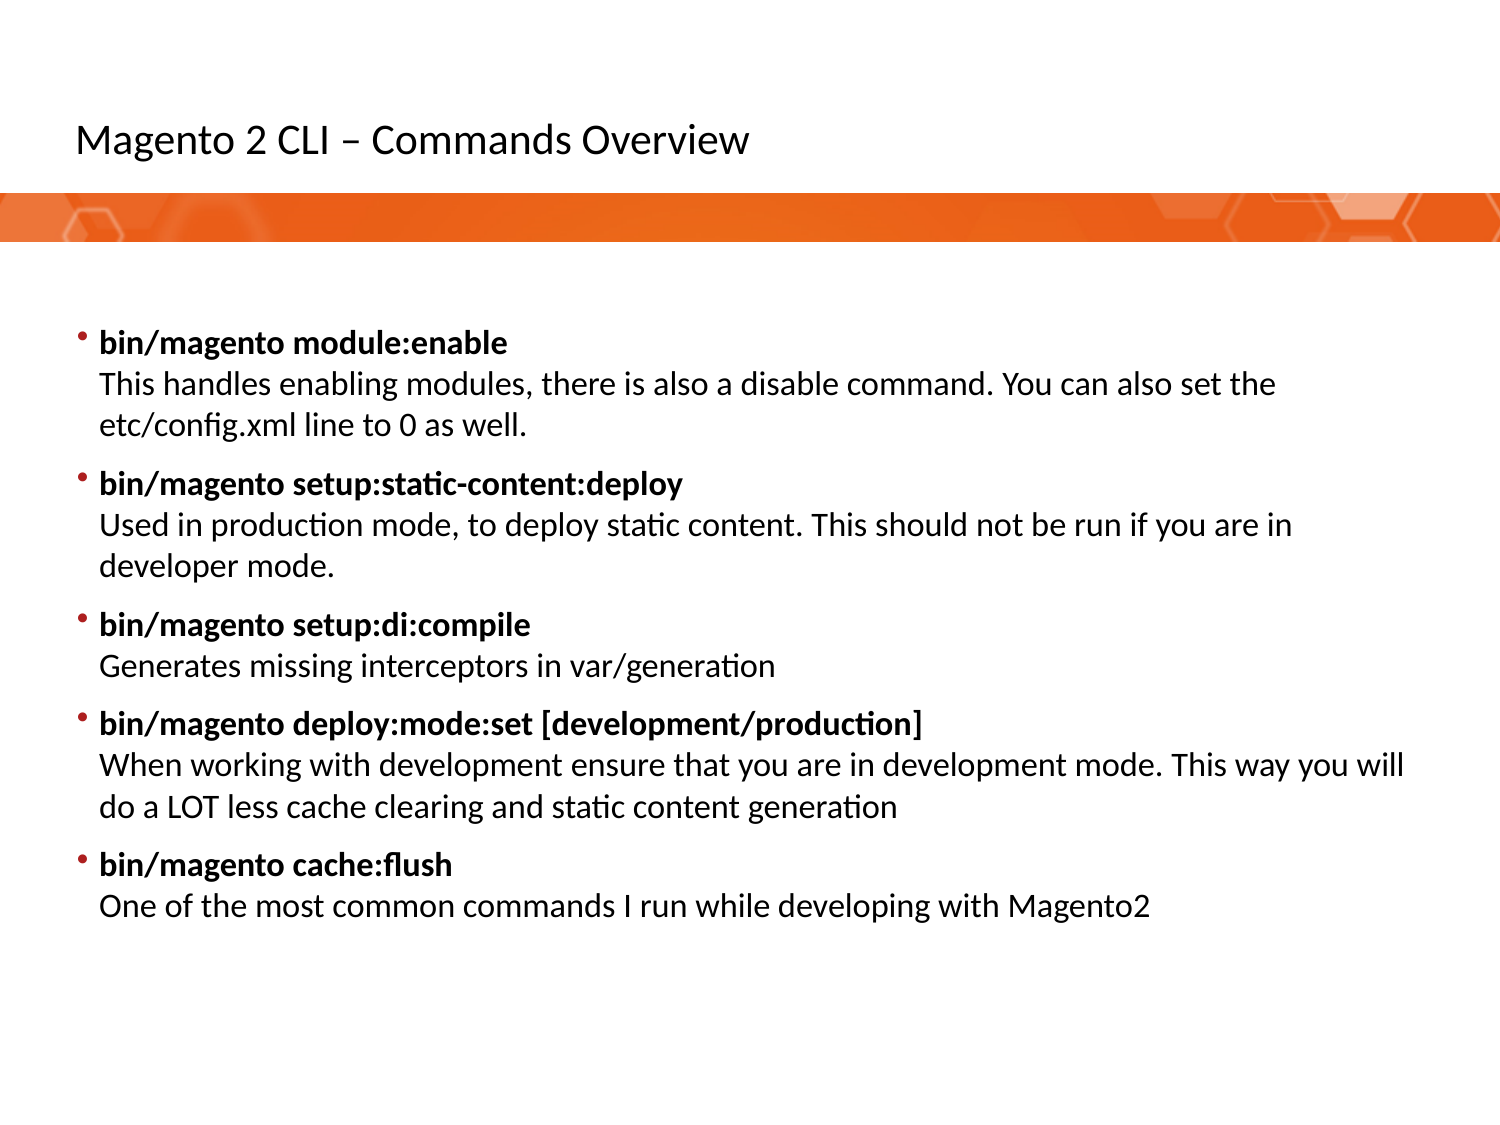

# Magento 2 CLI – Commands Overview
bin/magento module:enable
This handles enabling modules, there is also a disable command. You can also set the etc/config.xml line to 0 as well.
bin/magento setup:static-content:deploy
Used in production mode, to deploy static content. This should not be run if you are in developer mode.
bin/magento setup:di:compile
Generates missing interceptors in var/generation
bin/magento deploy:mode:set [development/production]
When working with development ensure that you are in development mode. This way you will do a LOT less cache clearing and static content generation
bin/magento cache:flush
One of the most common commands I run while developing with Magento2